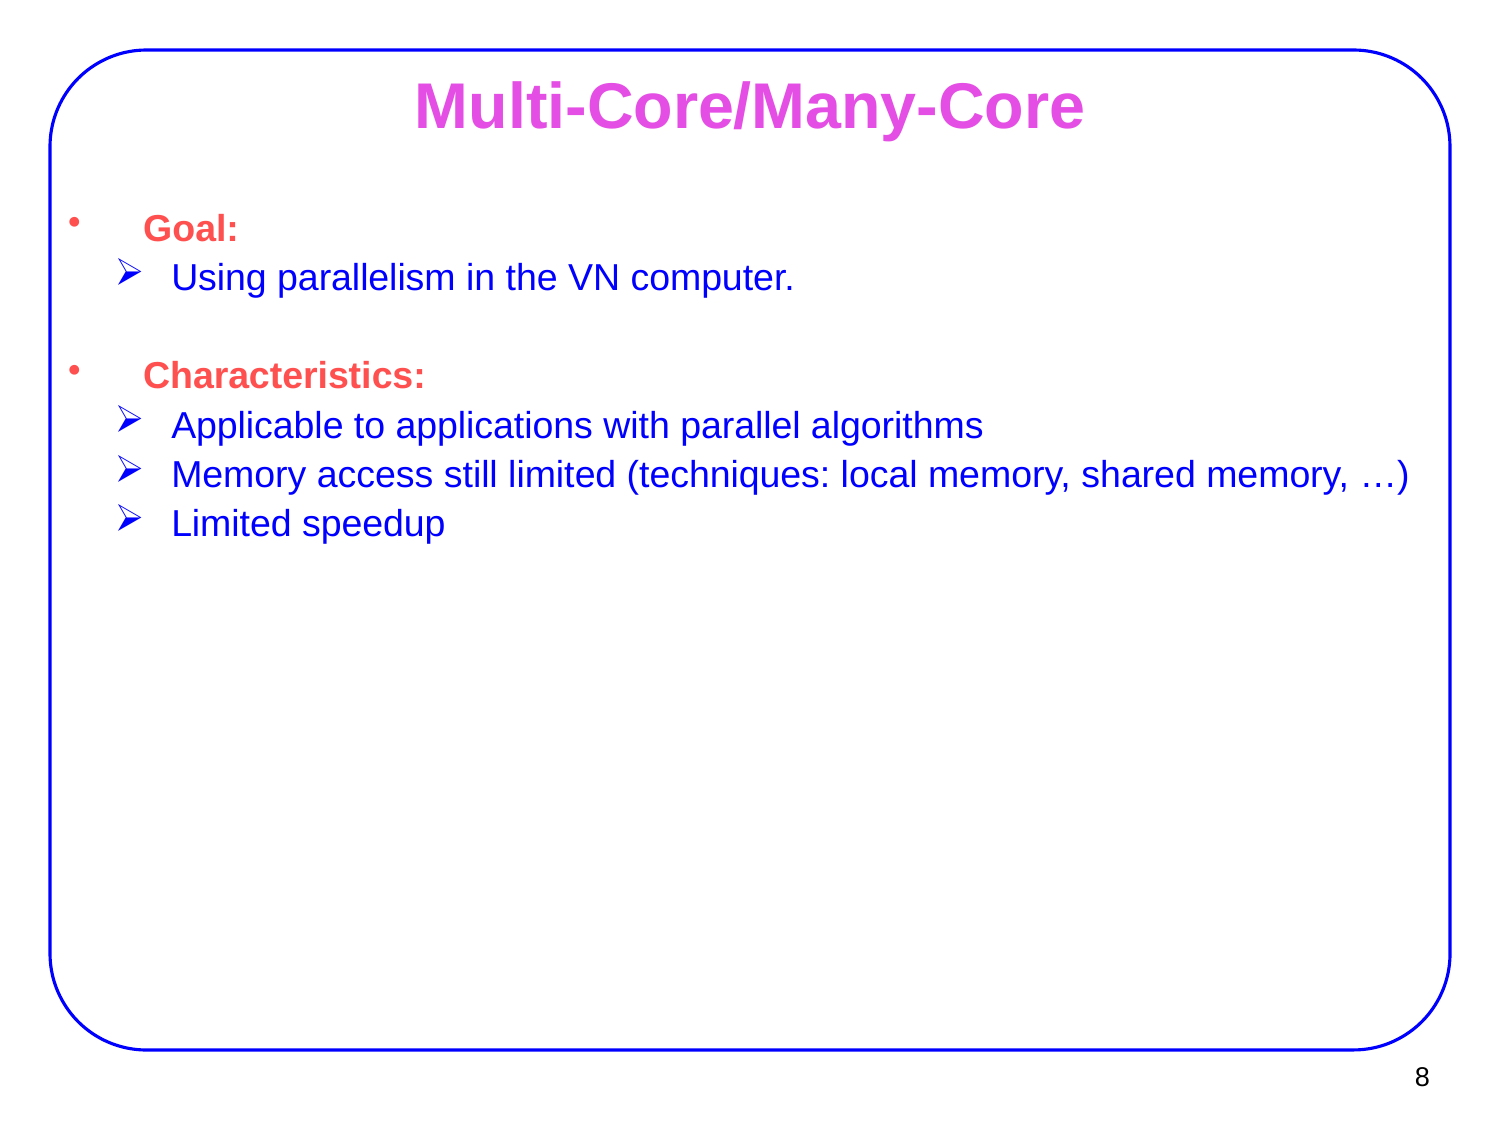

Multi-Core/Many-Core
Goal:
Using parallelism in the VN computer.

Characteristics:
Applicable to applications with parallel algorithms
Memory access still limited (techniques: local memory, shared memory, …)
Limited speedup

8